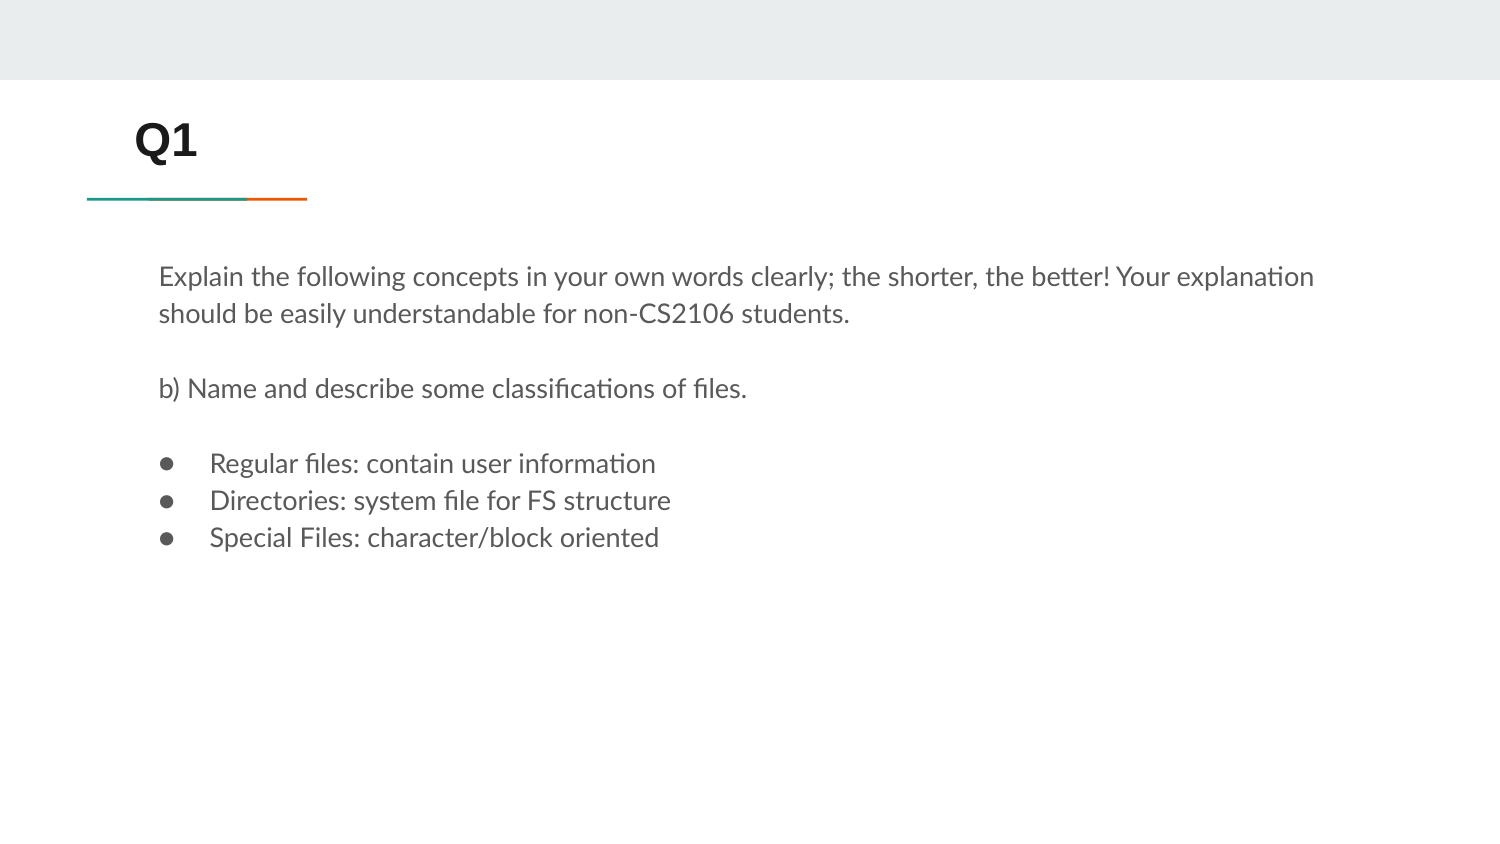

# Q1
Explain the following concepts in your own words clearly; the shorter, the better! Your explanation should be easily understandable for non-CS2106 students.

b) Name and describe some classifications of files.

Regular files: contain user information
Directories: system file for FS structure
Special Files: character/block oriented